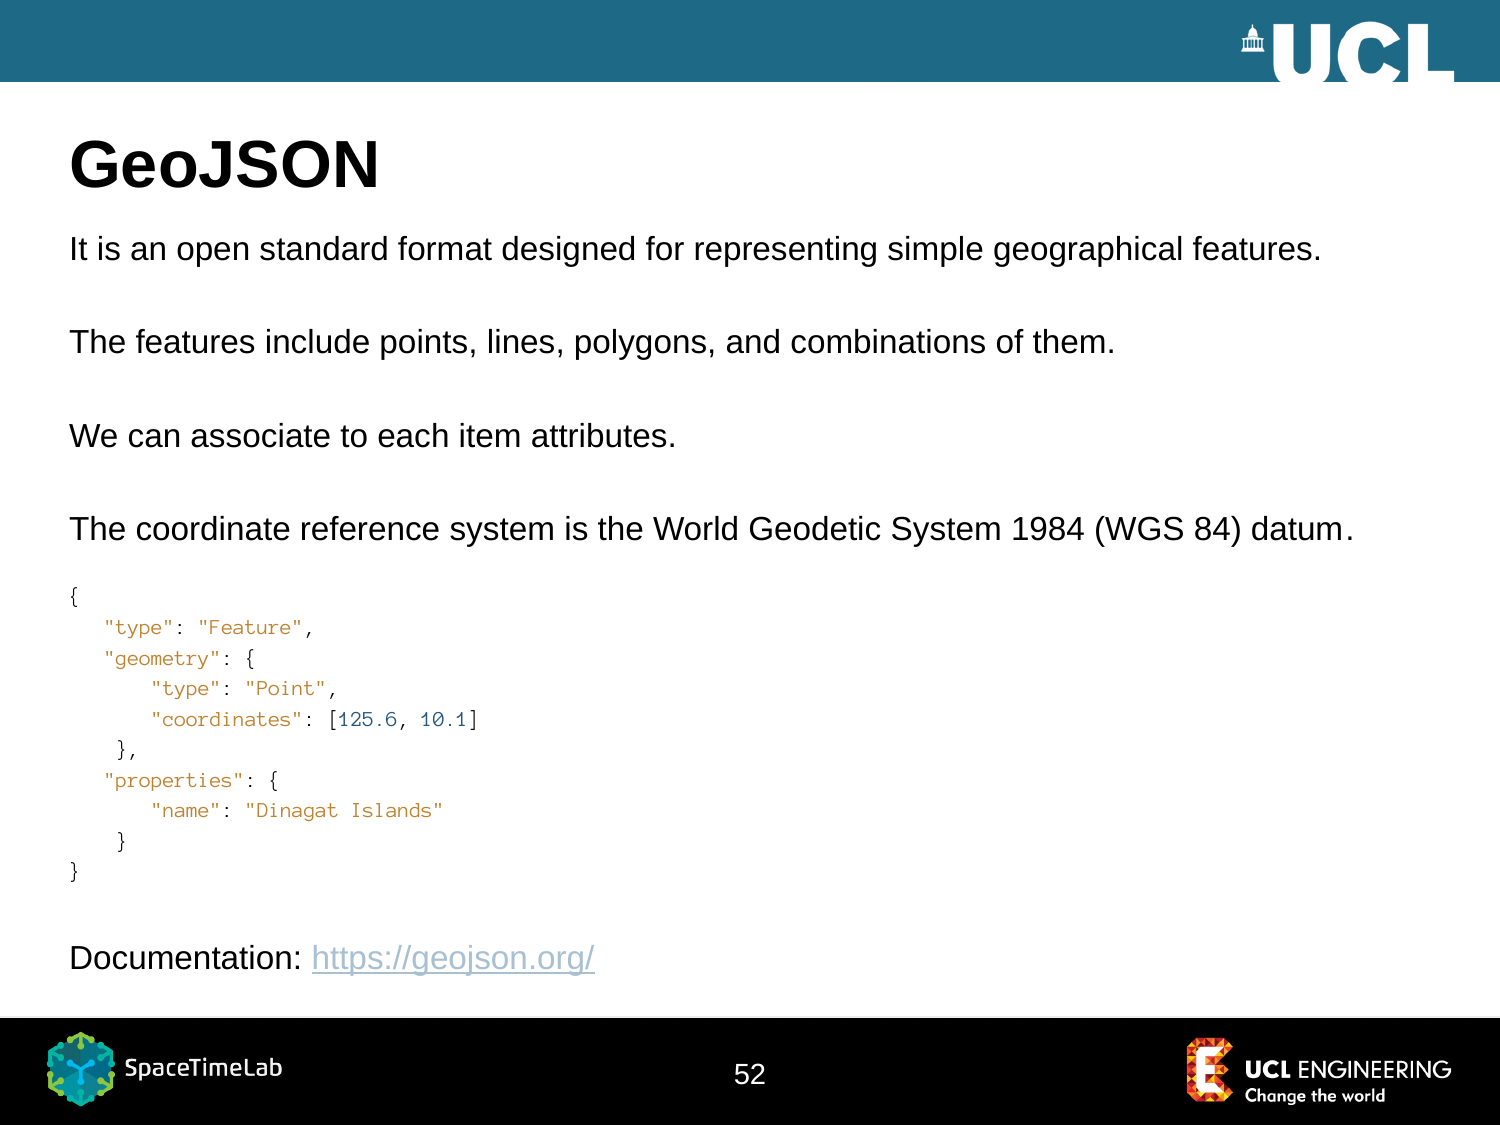

# GeoJSON
It is an open standard format designed for representing simple geographical features.

The features include points, lines, polygons, and combinations of them.

We can associate to each item attributes.

The coordinate reference system is the World Geodetic System 1984 (WGS 84) datum.

{
   "type": "Feature",
   "geometry": {
       "type": "Point",
       "coordinates": [125.6, 10.1]
    },
   "properties": {
       "name": "Dinagat Islands"
    }
}

Documentation: https://geojson.org/
53